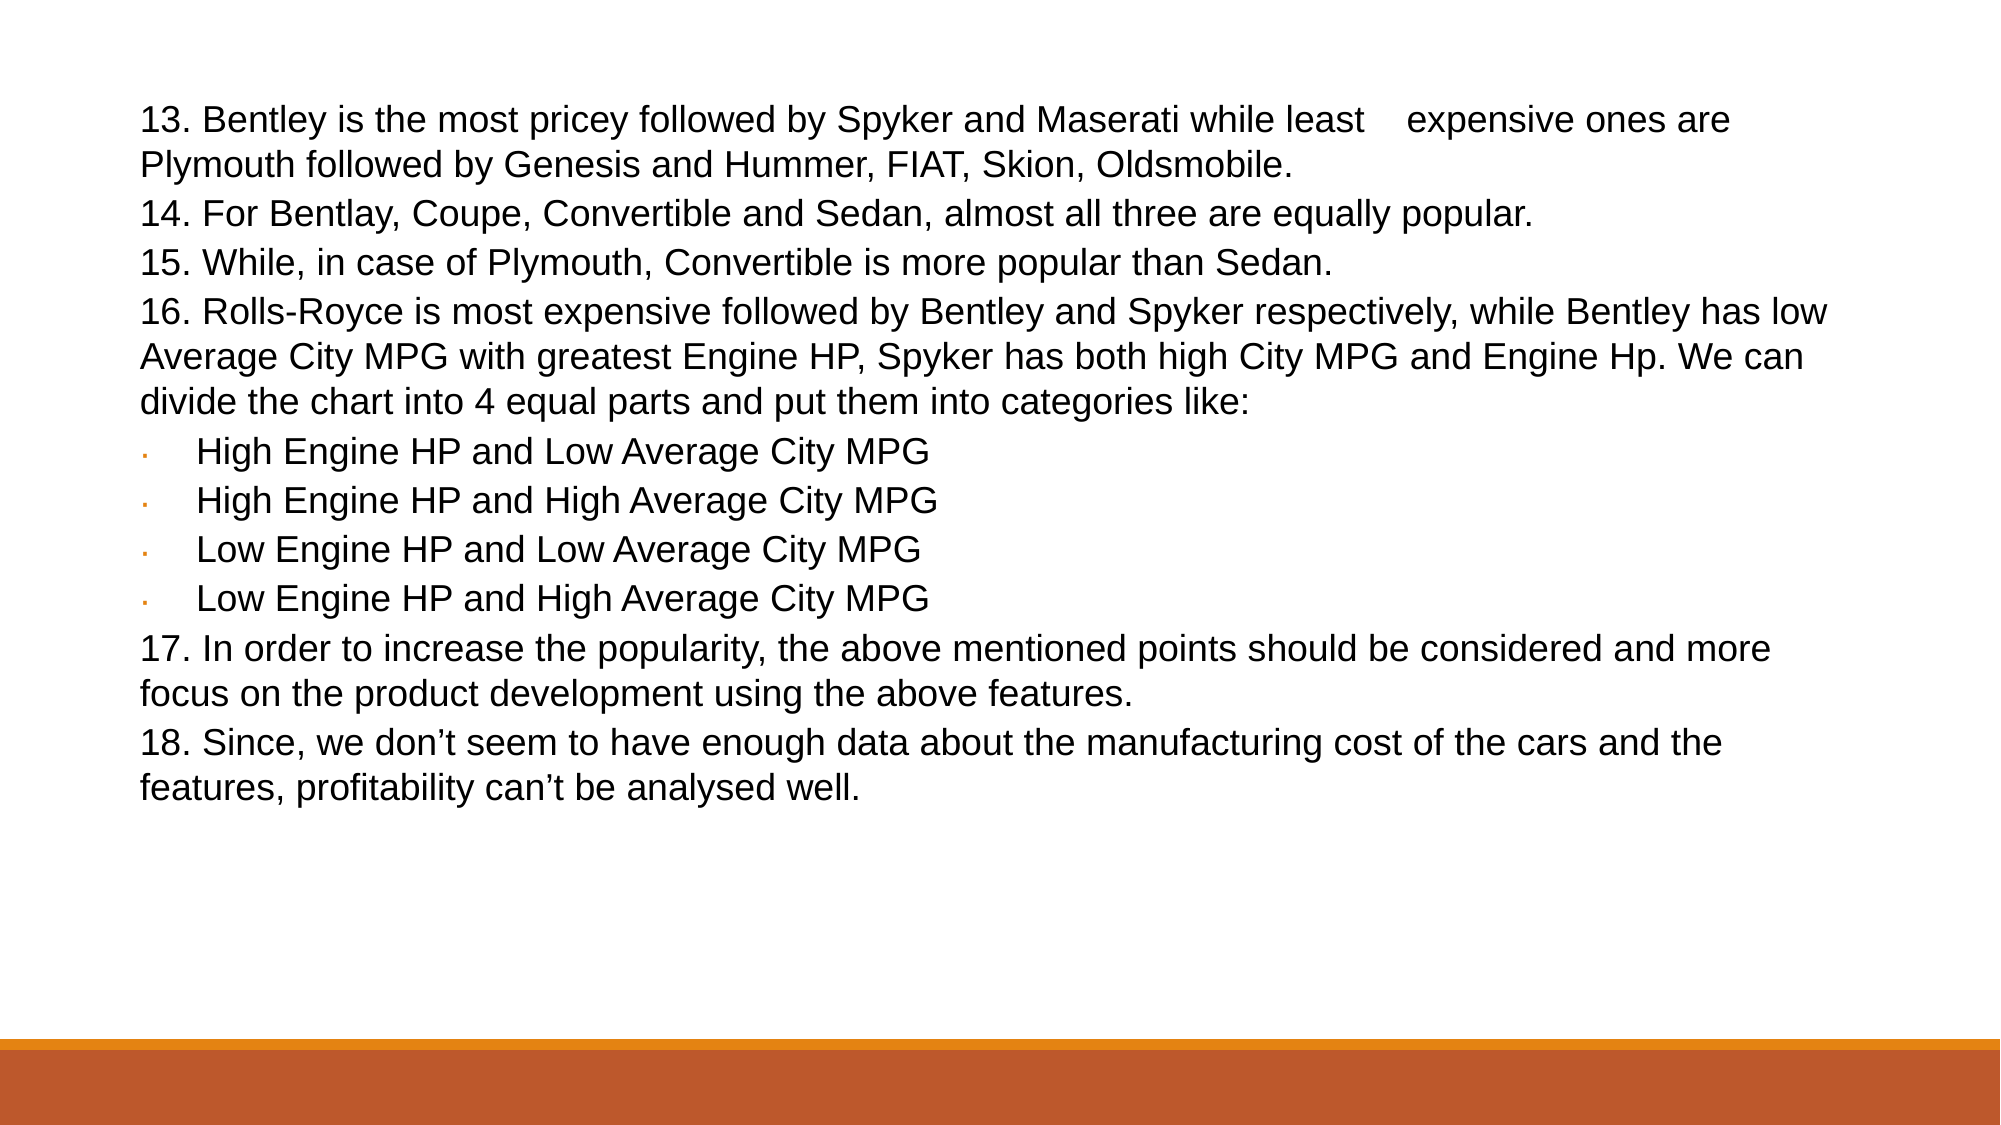

13. Bentley is the most pricey followed by Spyker and Maserati while least    expensive ones are Plymouth followed by Genesis and Hummer, FIAT, Skion, Oldsmobile.
14. For Bentlay, Coupe, Convertible and Sedan, almost all three are equally popular.
15. While, in case of Plymouth, Convertible is more popular than Sedan.
16. Rolls-Royce is most expensive followed by Bentley and Spyker respectively, while Bentley has low Average City MPG with greatest Engine HP, Spyker has both high City MPG and Engine Hp. We can divide the chart into 4 equal parts and put them into categories like:
High Engine HP and Low Average City MPG
High Engine HP and High Average City MPG
Low Engine HP and Low Average City MPG
Low Engine HP and High Average City MPG
17. In order to increase the popularity, the above mentioned points should be considered and more focus on the product development using the above features.
18. Since, we don’t seem to have enough data about the manufacturing cost of the cars and the features, profitability can’t be analysed well.